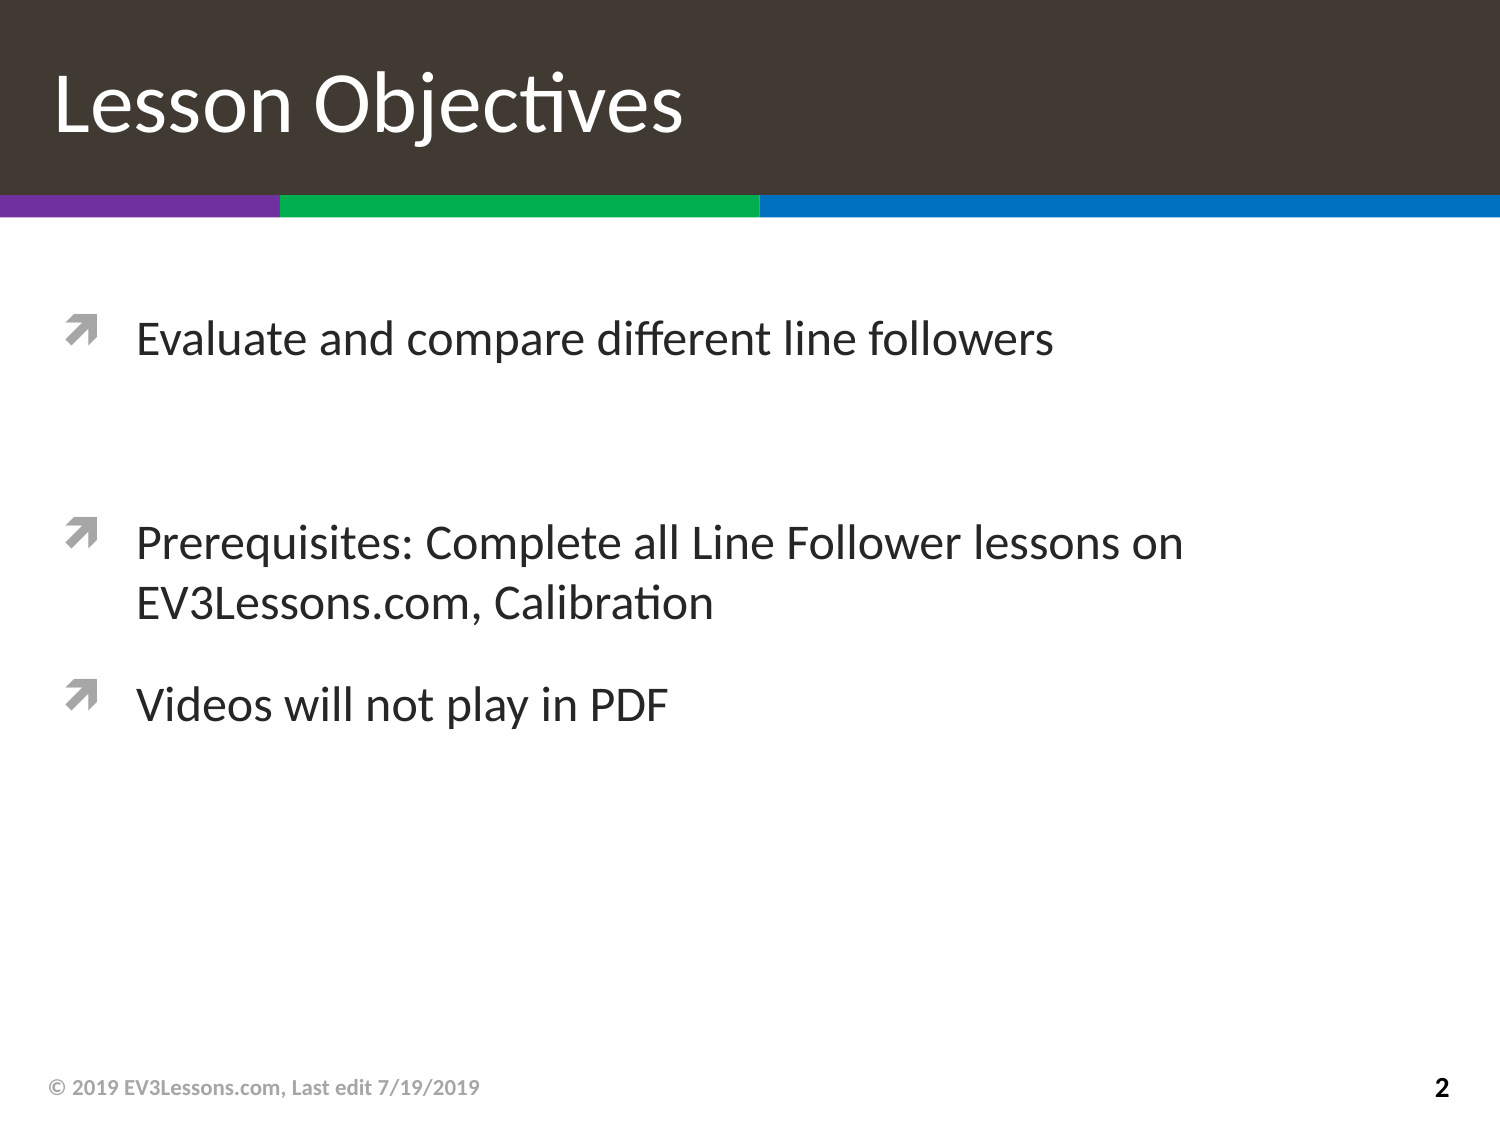

# Lesson Objectives
Evaluate and compare different line followers

Prerequisites: Complete all Line Follower lessons on EV3Lessons.com, Calibration
Videos will not play in PDF

© 2019 EV3Lessons.com, Last edit 7/19/2019
2